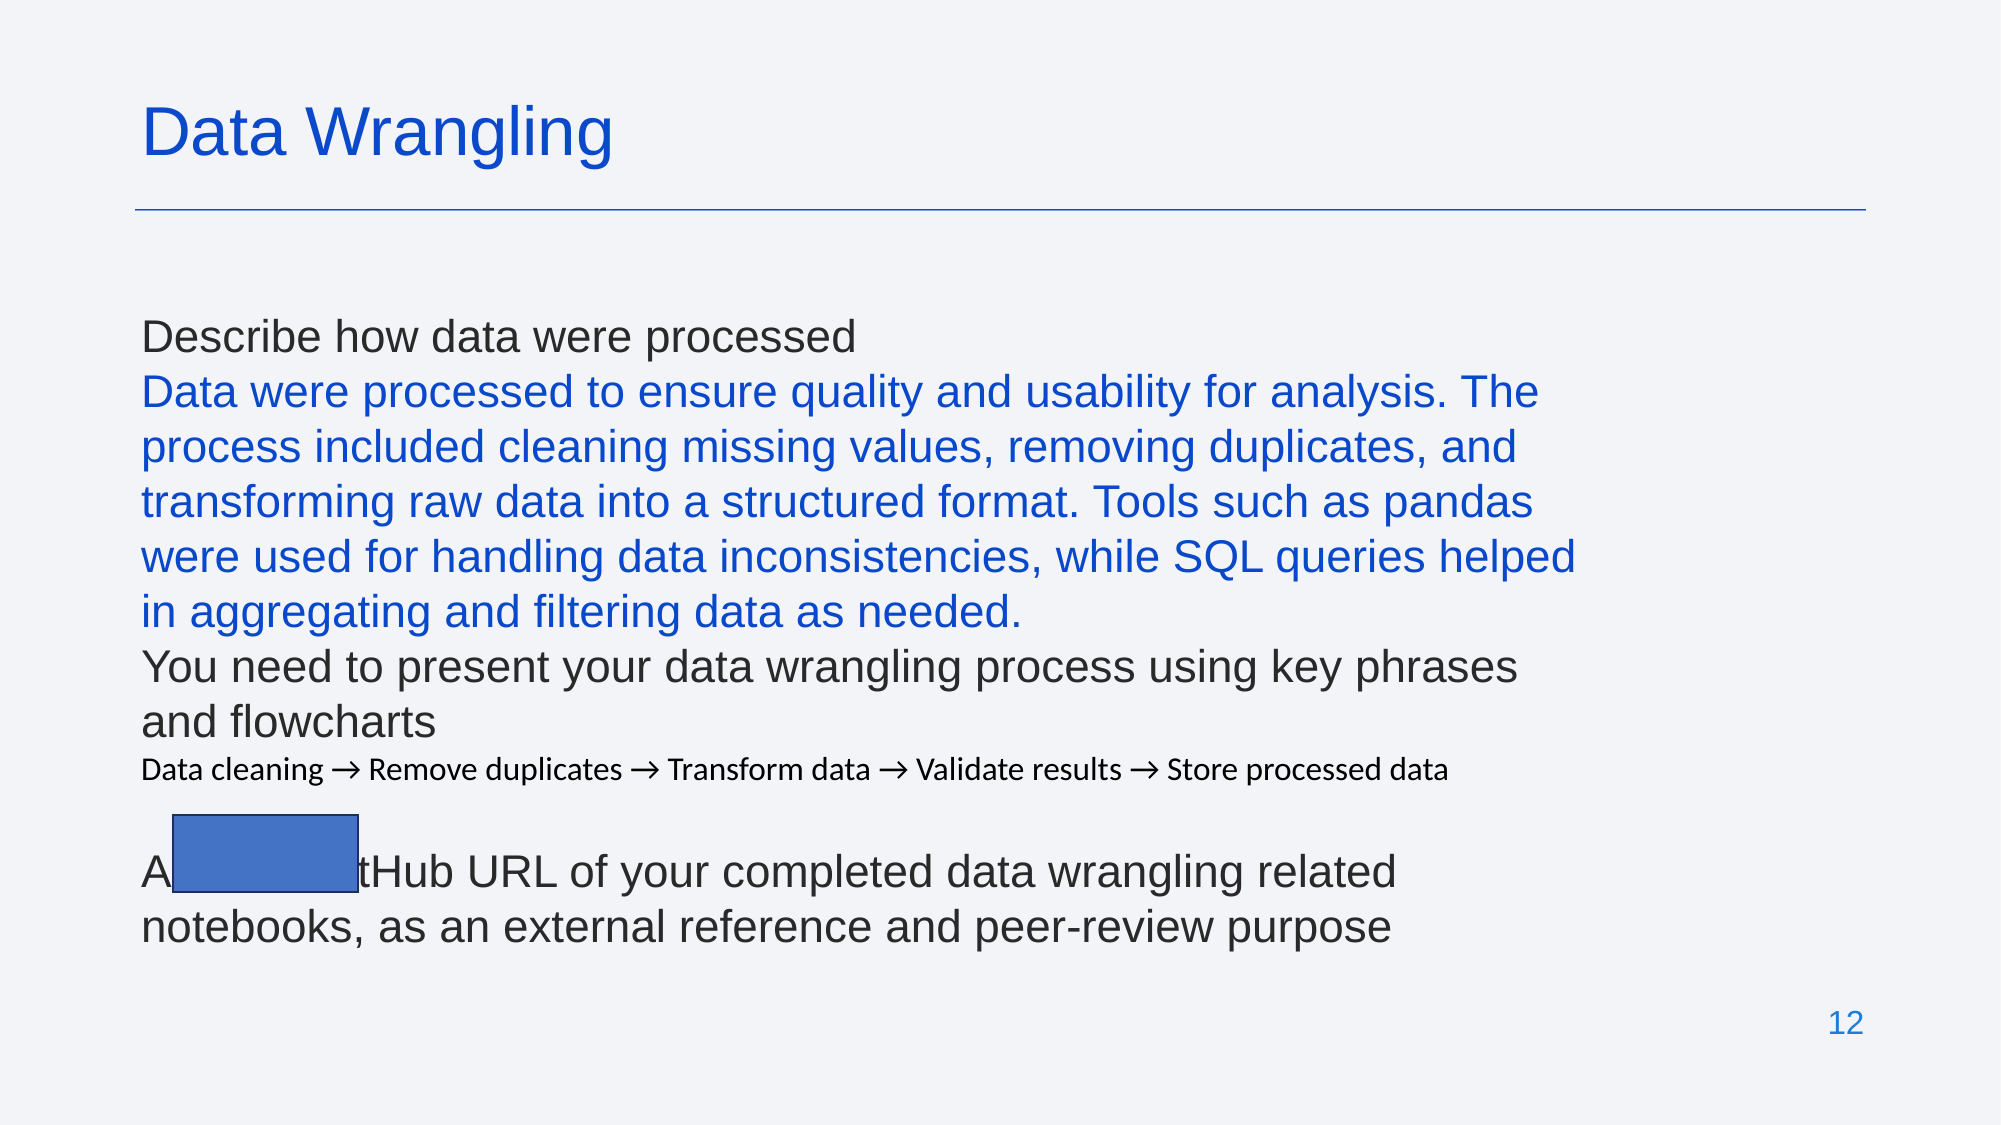

Data Wrangling
Describe how data were processed
Data were processed to ensure quality and usability for analysis. The process included cleaning missing values, removing duplicates, and transforming raw data into a structured format. Tools such as pandas were used for handling data inconsistencies, while SQL queries helped in aggregating and filtering data as needed.
You need to present your data wrangling process using key phrases and flowcharts
Data cleaning → Remove duplicates → Transform data → Validate results → Store processed data

Add the GitHub URL of your completed data wrangling related notebooks, as an external reference and peer-review purpose

12